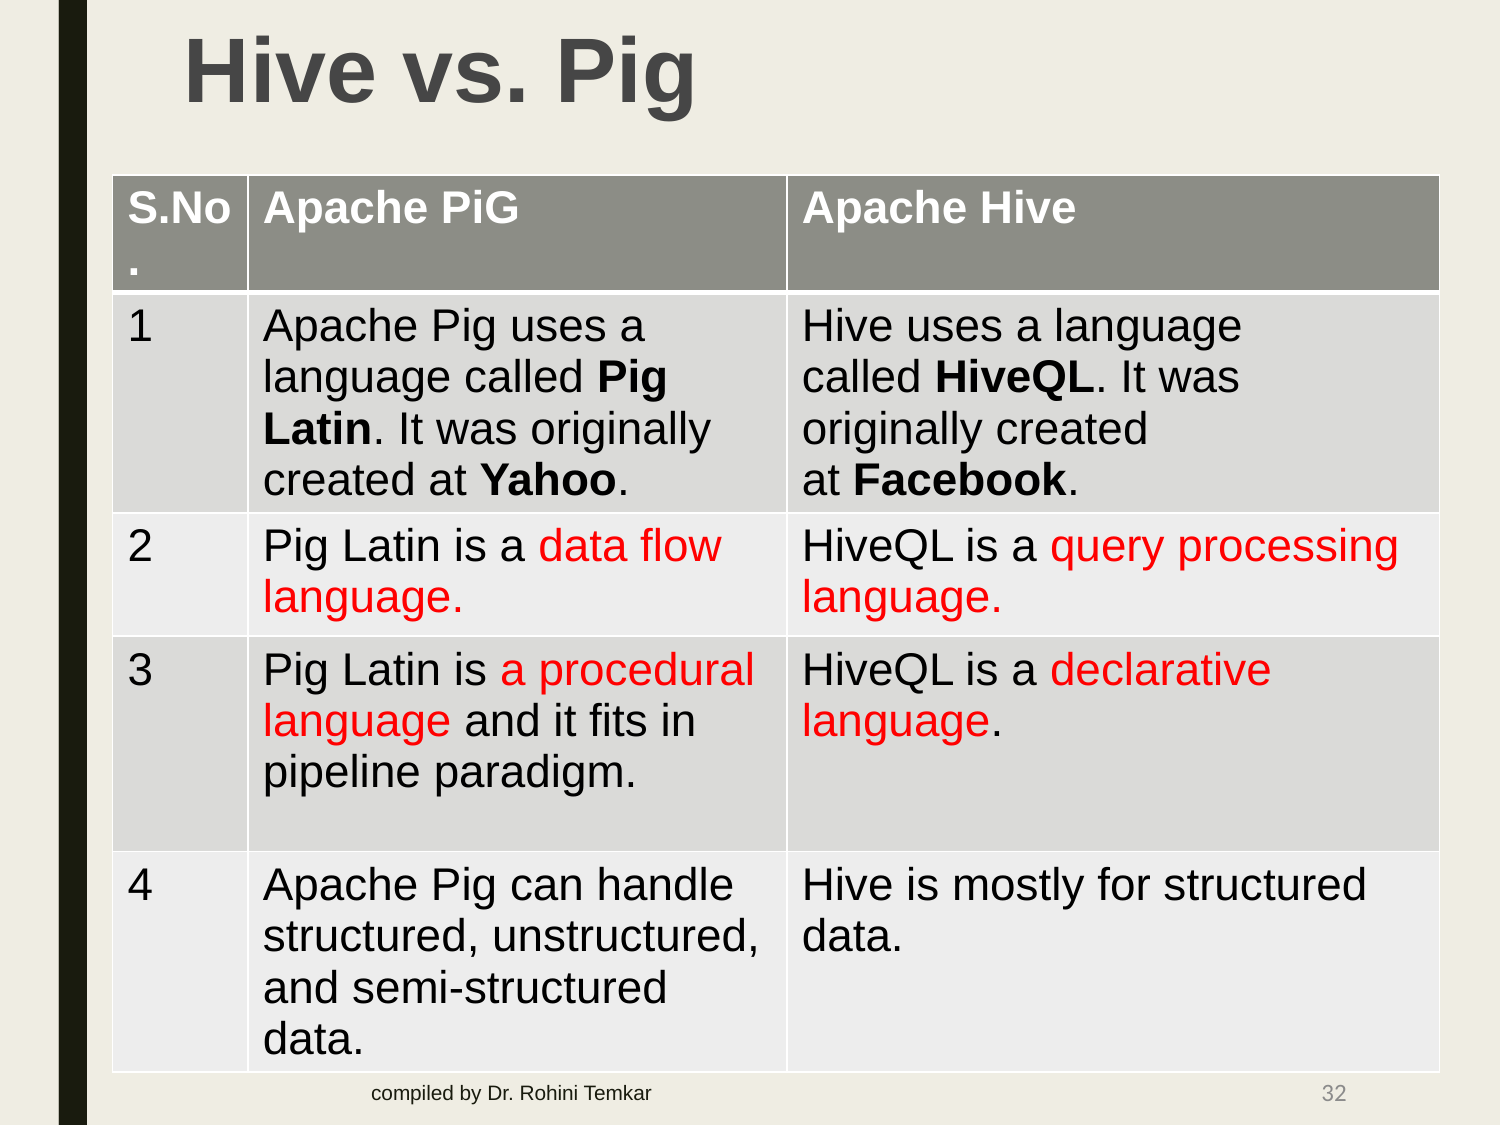

# Hive vs. Pig

| S.No. | Apache PiG | Apache Hive |
| --- | --- | --- |
| 1 | Apache Pig uses a language called Pig Latin. It was originally created at Yahoo. | Hive uses a language called HiveQL. It was originally created at Facebook. |
| 2 | Pig Latin is a data flow language. | HiveQL is a query processing language. |
| 3 | Pig Latin is a procedural language and it fits in pipeline paradigm. | HiveQL is a declarative language. |
| 4 | Apache Pig can handle structured, unstructured, and semi-structured data. | Hive is mostly for structured data. |
compiled by Dr. Rohini Temkar
32